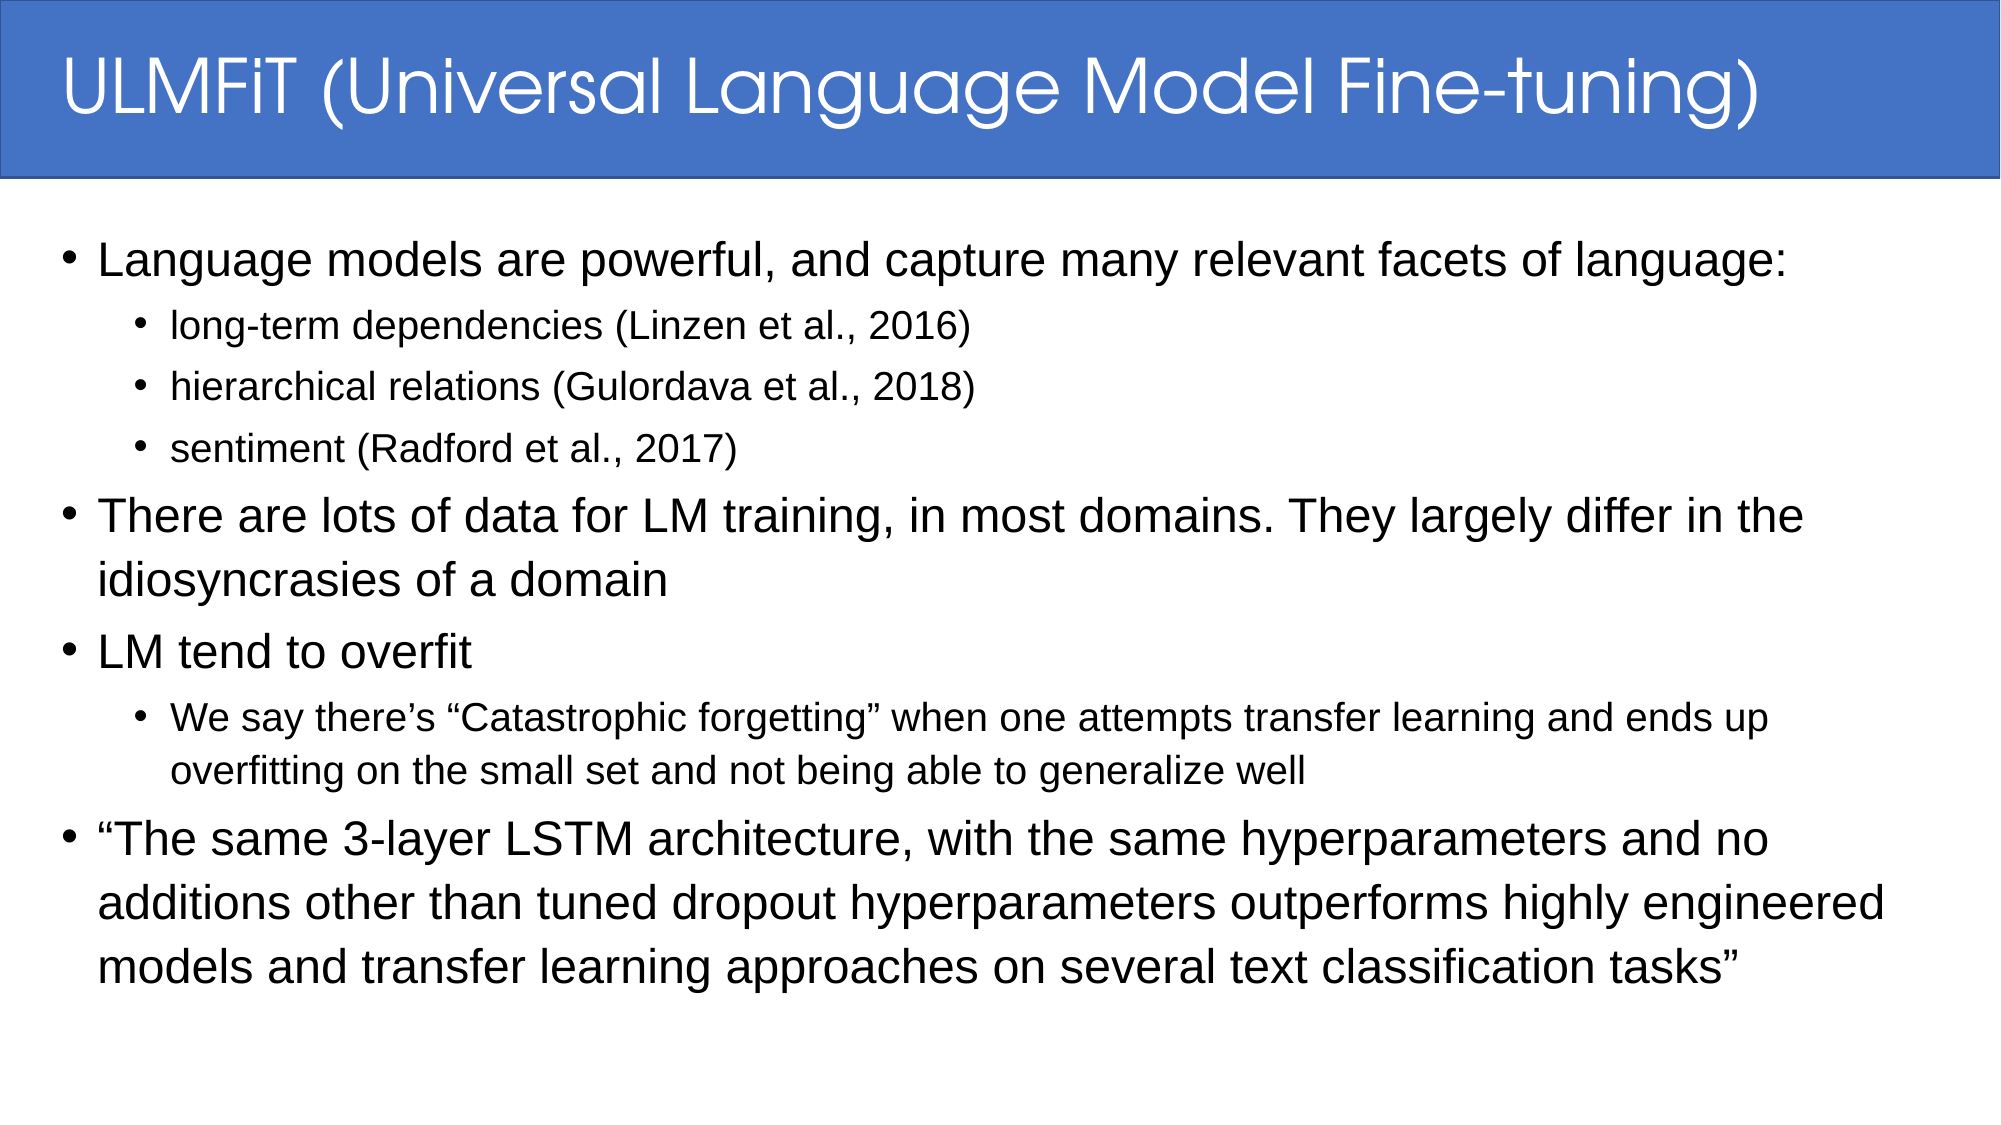

# ULMFiT (Universal Language Model Fine-tuning)
Language models are powerful, and capture many relevant facets of language:
long-term dependencies (Linzen et al., 2016)
hierarchical relations (Gulordava et al., 2018)
sentiment (Radford et al., 2017)
There are lots of data for LM training, in most domains. They largely differ in the idiosyncrasies of a domain
LM tend to overfit
We say there’s “Catastrophic forgetting” when one attempts transfer learning and ends up overfitting on the small set and not being able to generalize well
“The same 3-layer LSTM architecture, with the same hyperparameters and no additions other than tuned dropout hyperparameters outperforms highly engineered models and transfer learning approaches on several text classification tasks”